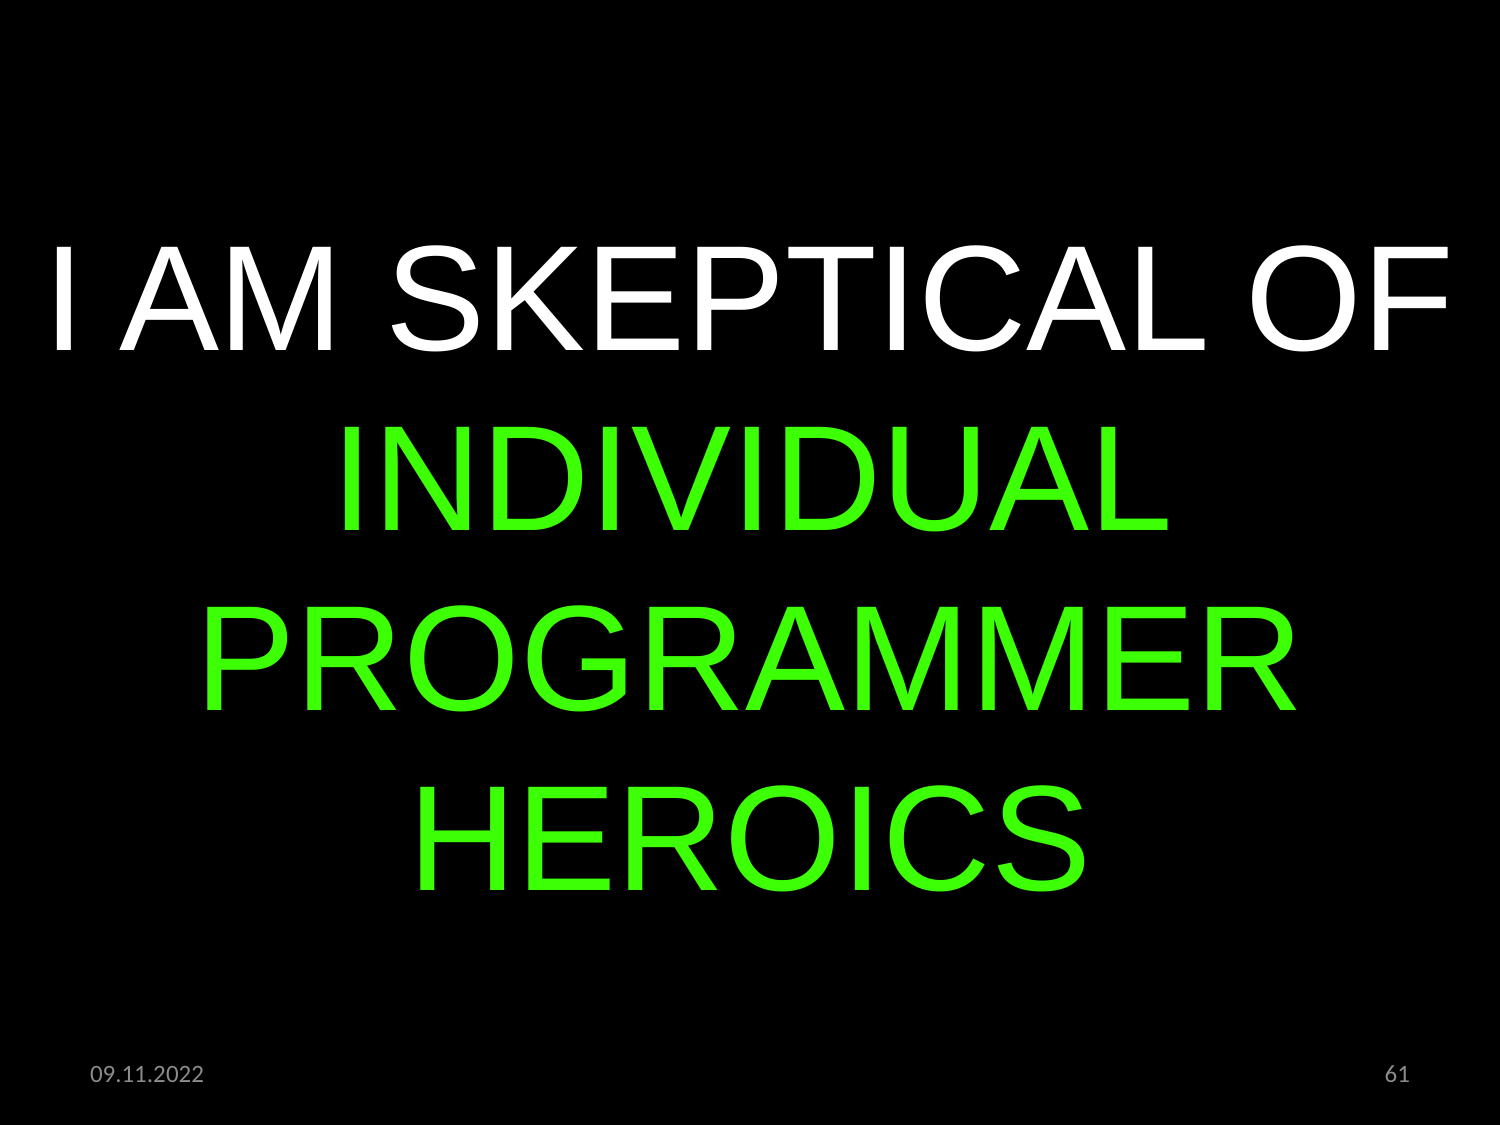

I AM SKEPTICAL OF INDIVIDUAL PROGRAMMER HEROICS
09.11.2022
61